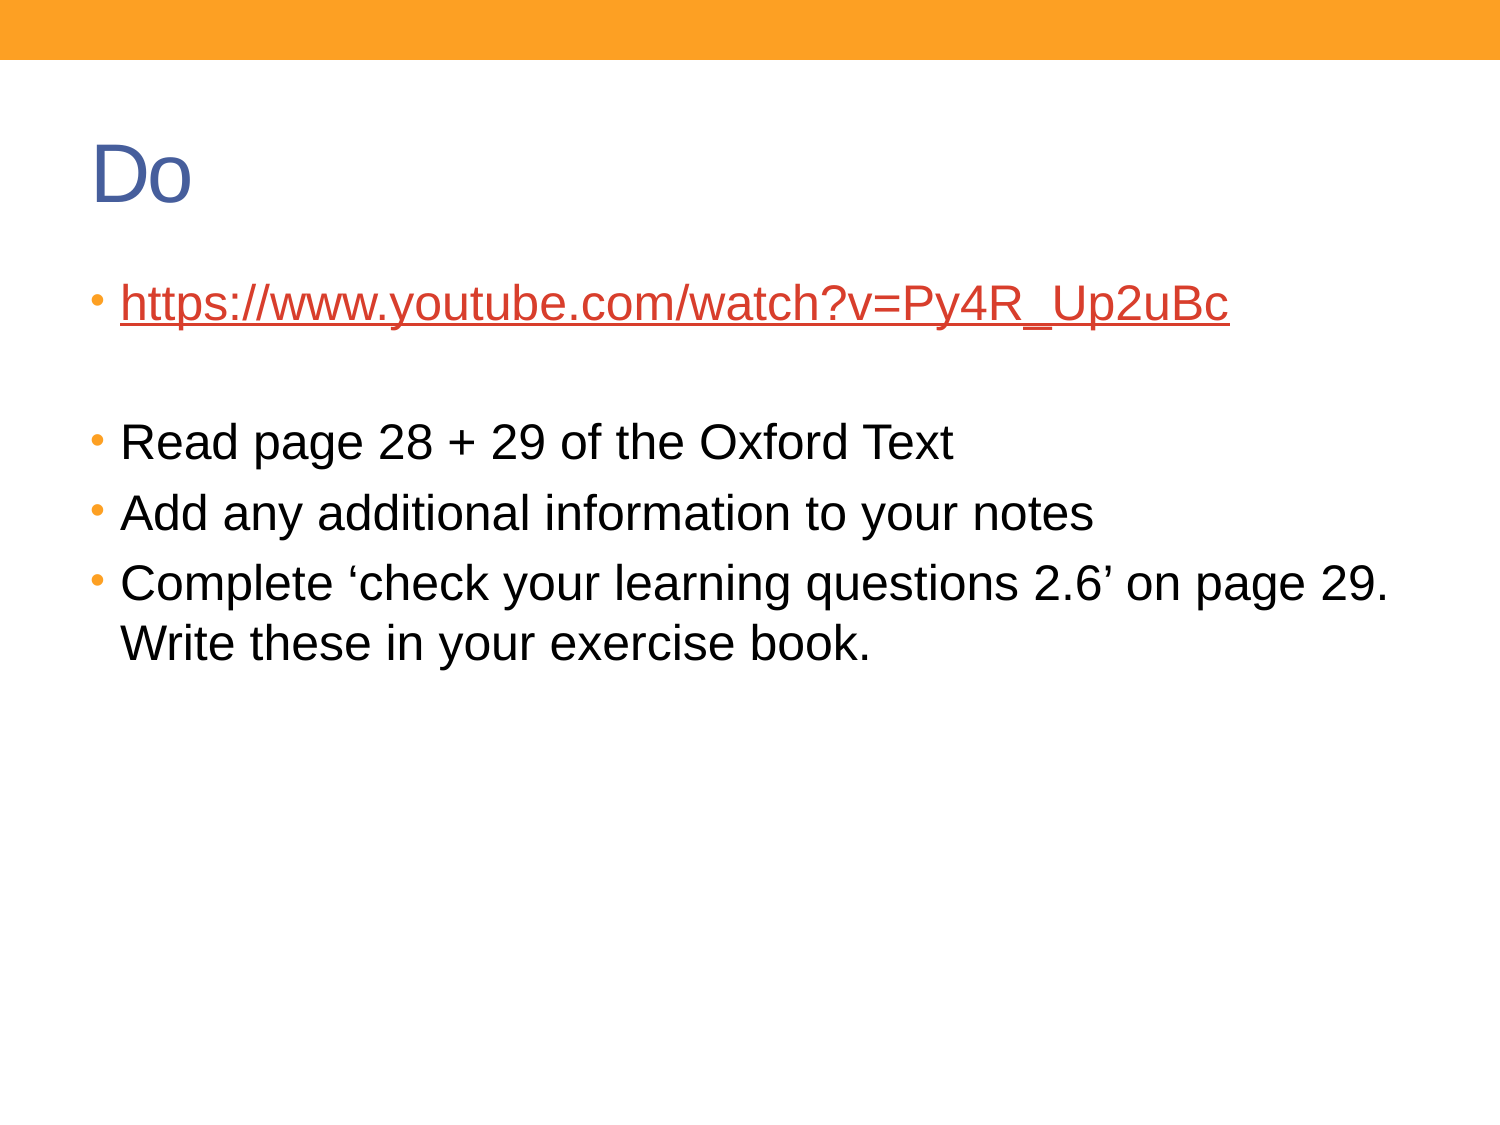

# Do
https://www.youtube.com/watch?v=Py4R_Up2uBc

Read page 28 + 29 of the Oxford Text
Add any additional information to your notes
Complete ‘check your learning questions 2.6’ on page 29. Write these in your exercise book.